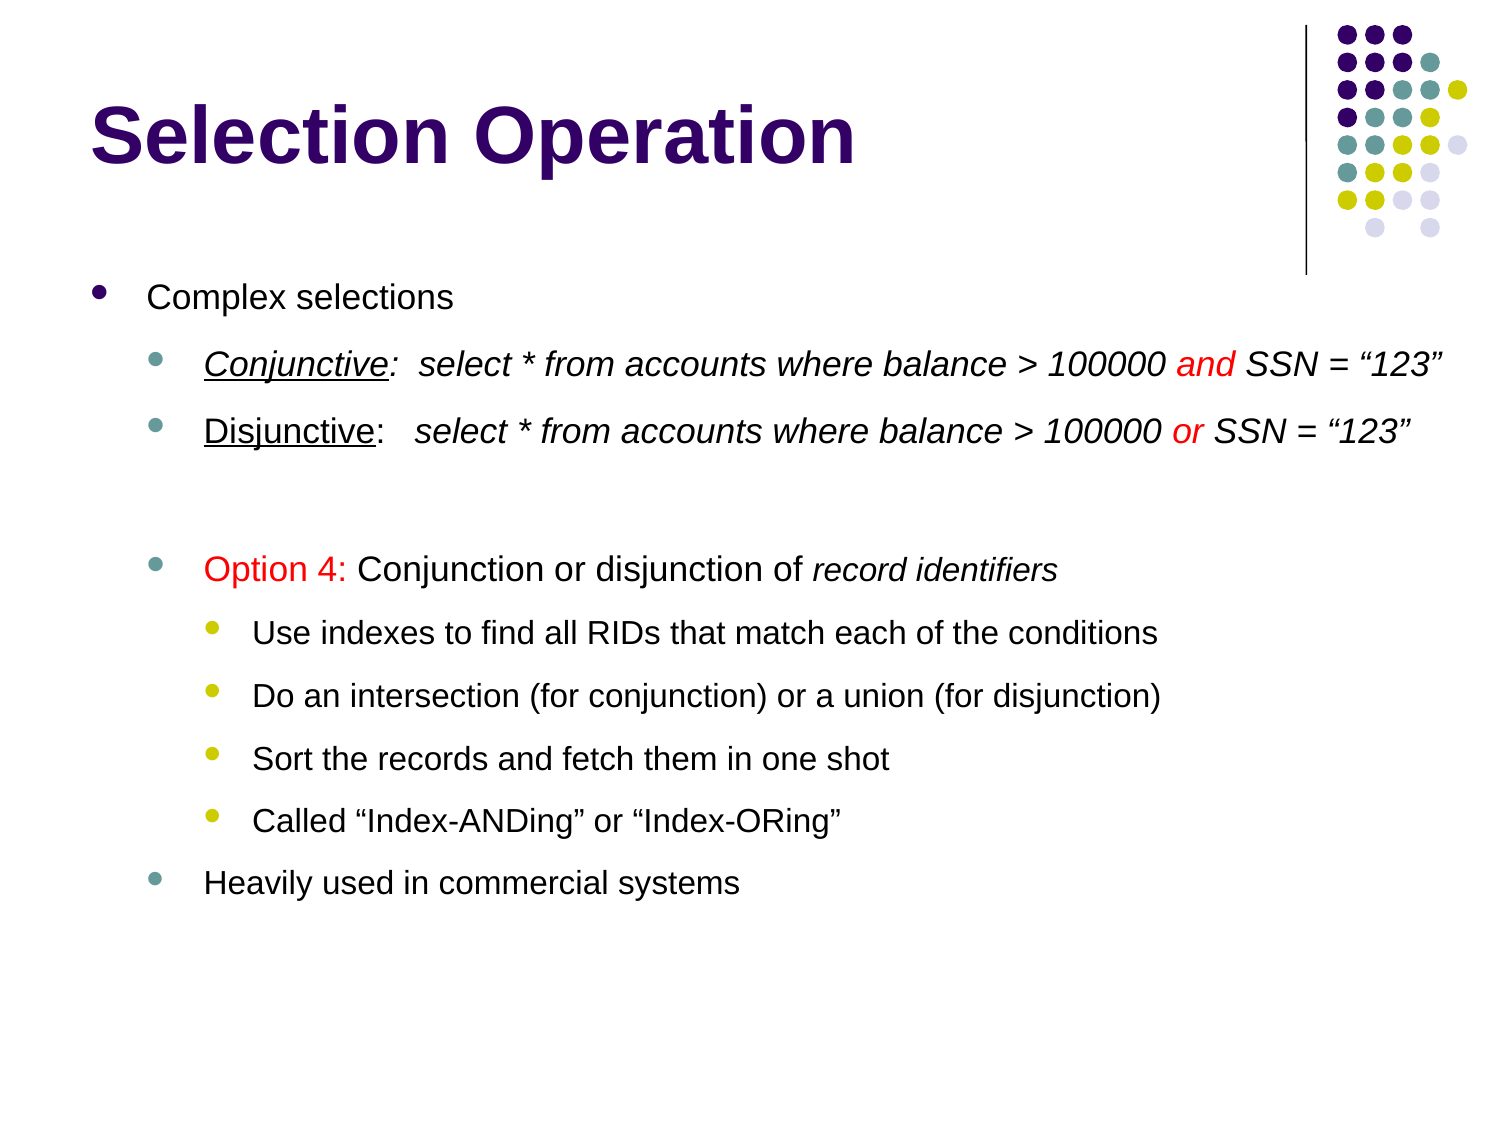

# Selection Operation
Complex selections
Conjunctive:  select * from accounts where balance > 100000 and SSN = “123”
Disjunctive:   select * from accounts where balance > 100000 or SSN = “123”

Option 4: Conjunction or disjunction of record identifiers
Use indexes to find all RIDs that match each of the conditions
Do an intersection (for conjunction) or a union (for disjunction)
Sort the records and fetch them in one shot
Called “Index-ANDing” or “Index-ORing”
Heavily used in commercial systems